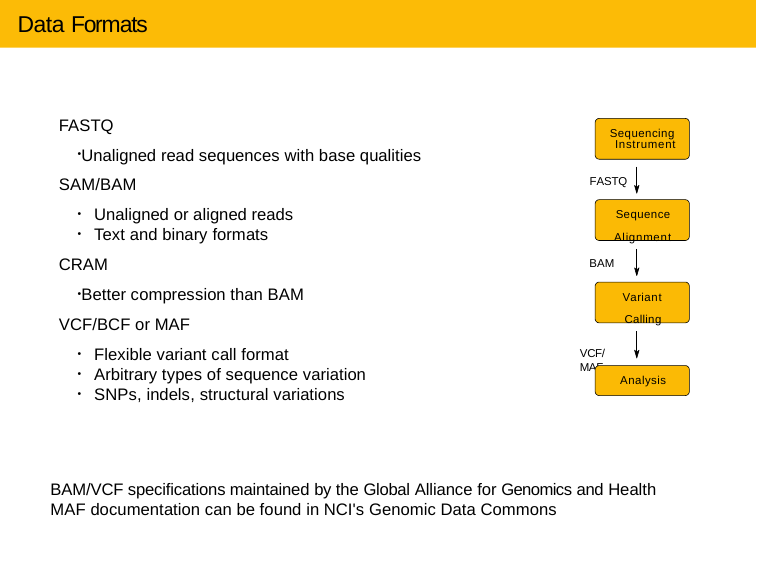

# Data Formats
FASTQ
Unaligned read sequences with base qualities
SAM/BAM
Unaligned or aligned reads
Text and binary formats
CRAM
Better compression than BAM
VCF/BCF or MAF
Flexible variant call format
Arbitrary types of sequence variation
SNPs, indels, structural variations

Sequencing  Instrument

FASTQ

Sequence  Alignment

BAM

Variant  Calling

VCF/MAF

Analysis
BAM/VCF specifications maintained by the Global Alliance for Genomics and Health
MAF documentation can be found in NCI's Genomic Data Commons